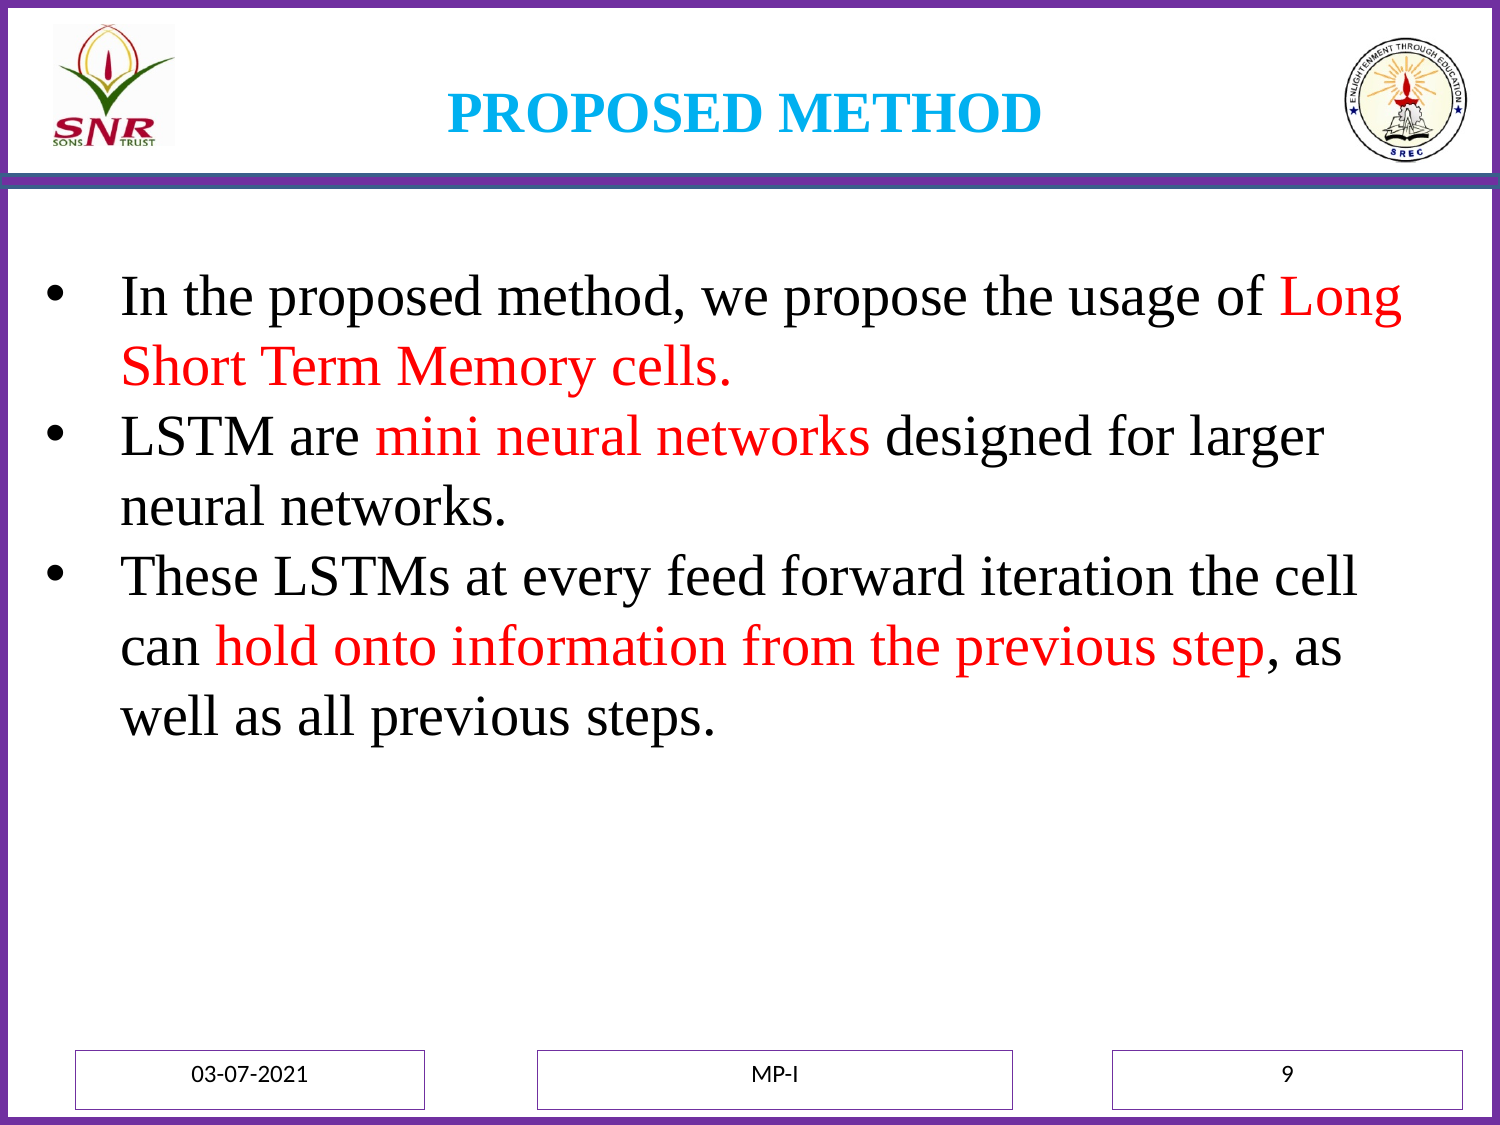

PROPOSED METHOD
In the proposed method, we propose the usage of Long Short Term Memory cells.
LSTM are mini neural networks designed for larger neural networks.
These LSTMs at every feed forward iteration the cell can hold onto information from the previous step, as well as all previous steps.

03-07-2021
MP-I
9